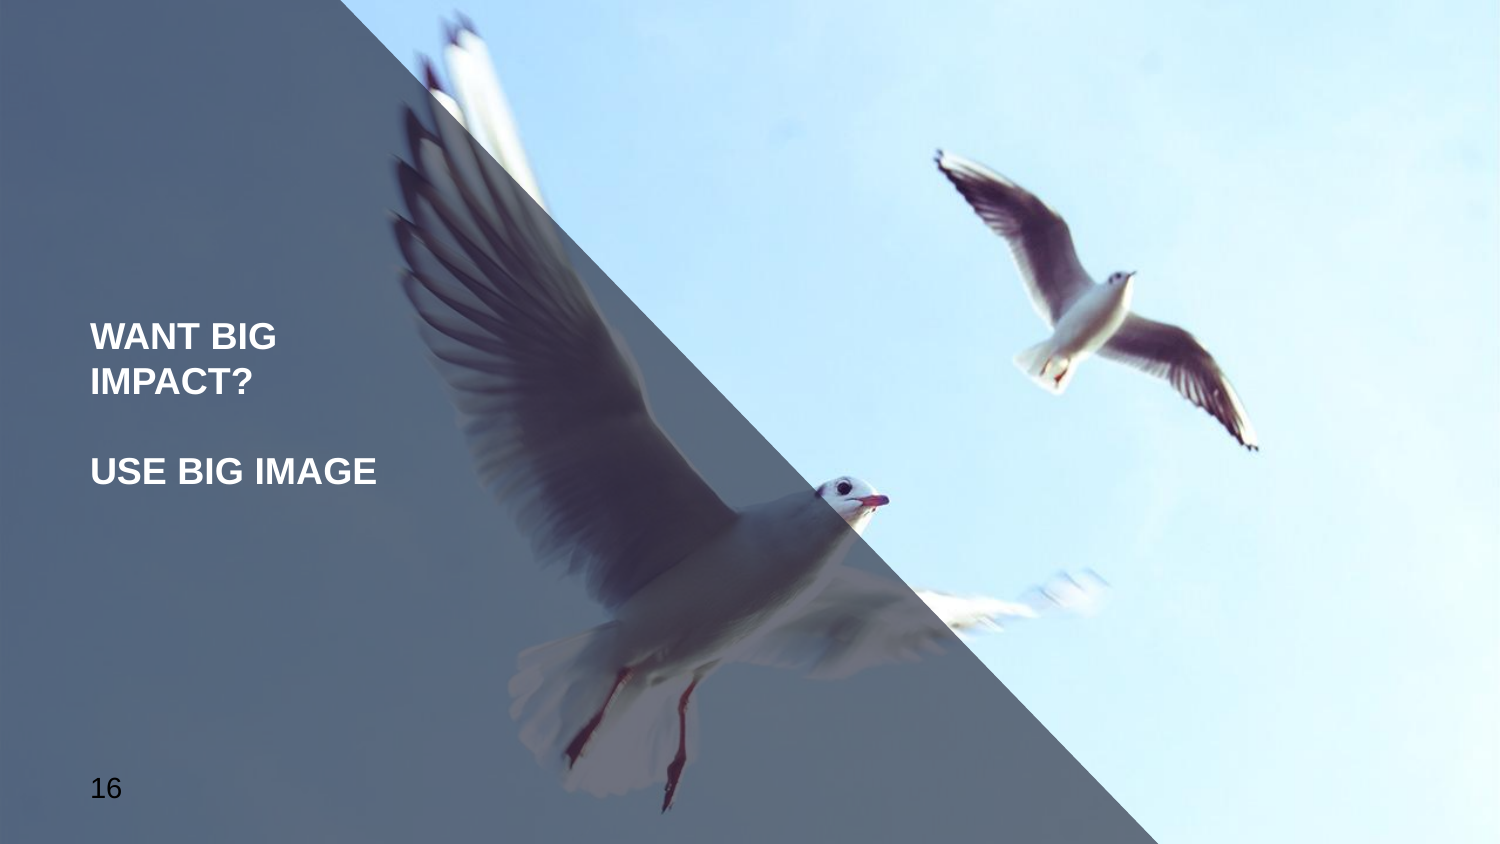

WANT BIG IMPACT?

USE BIG IMAGE
16